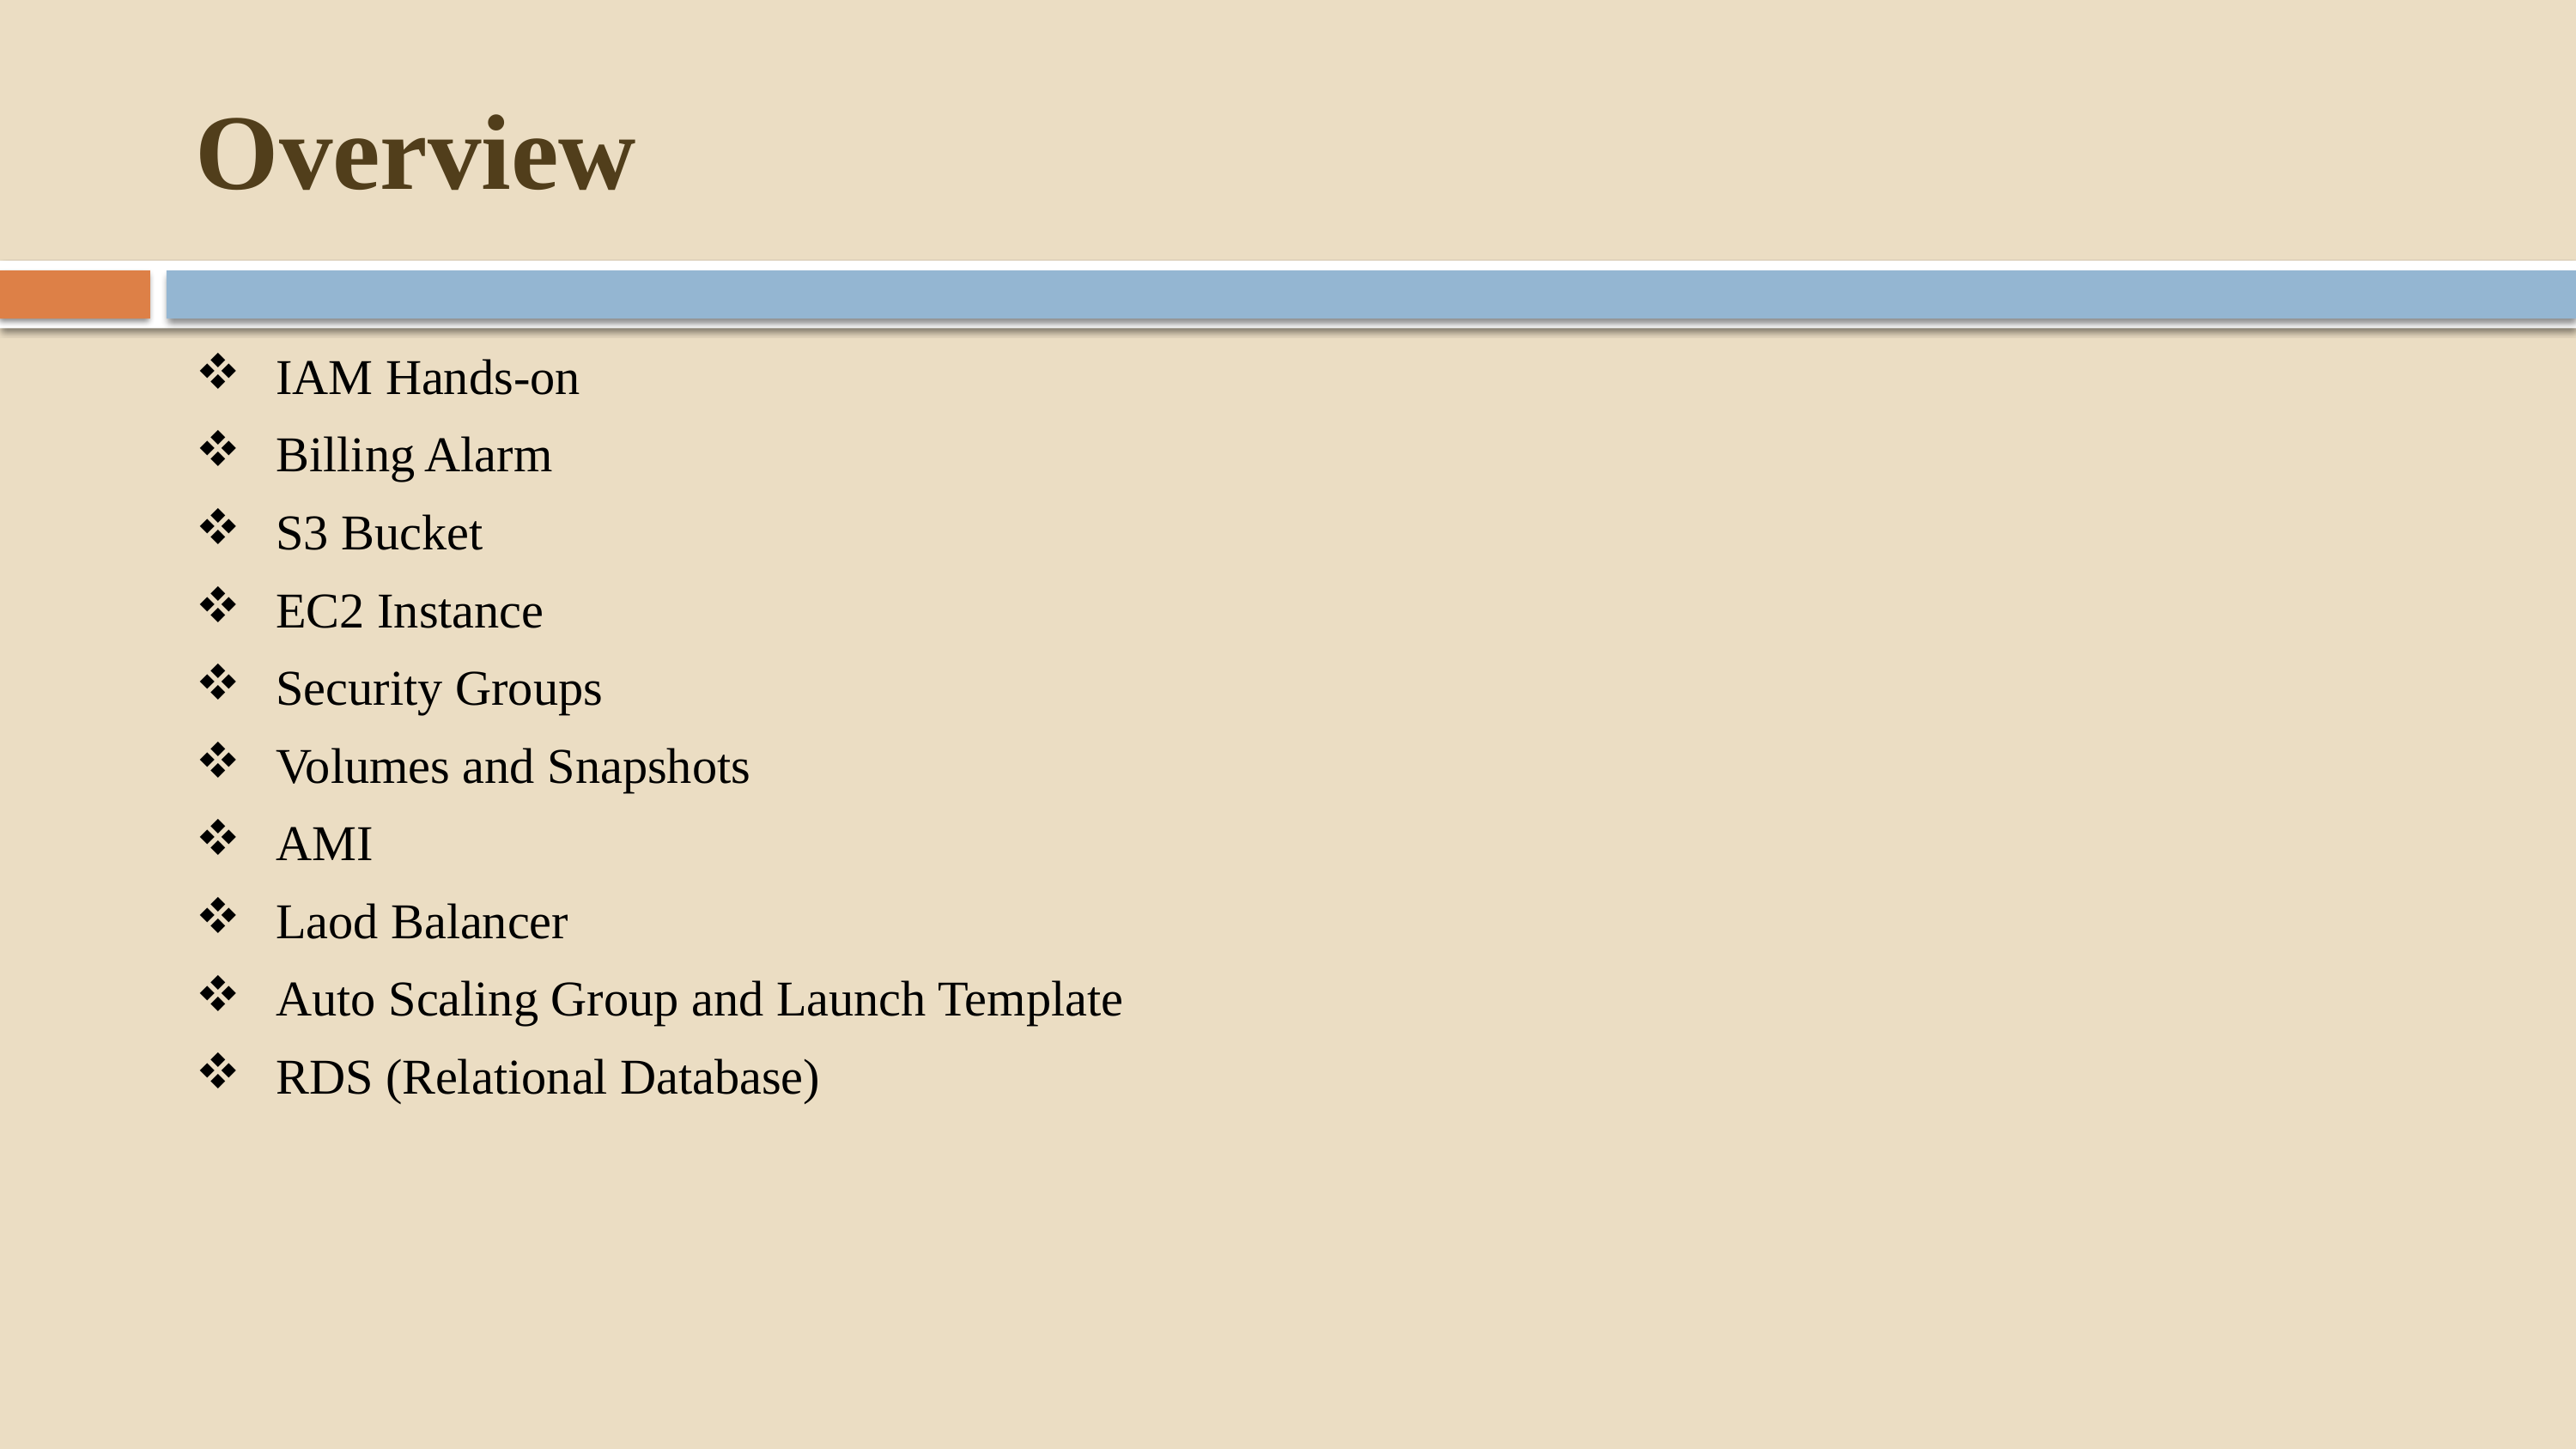

# Overview
IAM Hands-on
Billing Alarm
S3 Bucket
EC2 Instance
Security Groups
Volumes and Snapshots
AMI
Laod Balancer
Auto Scaling Group and Launch Template
RDS (Relational Database)